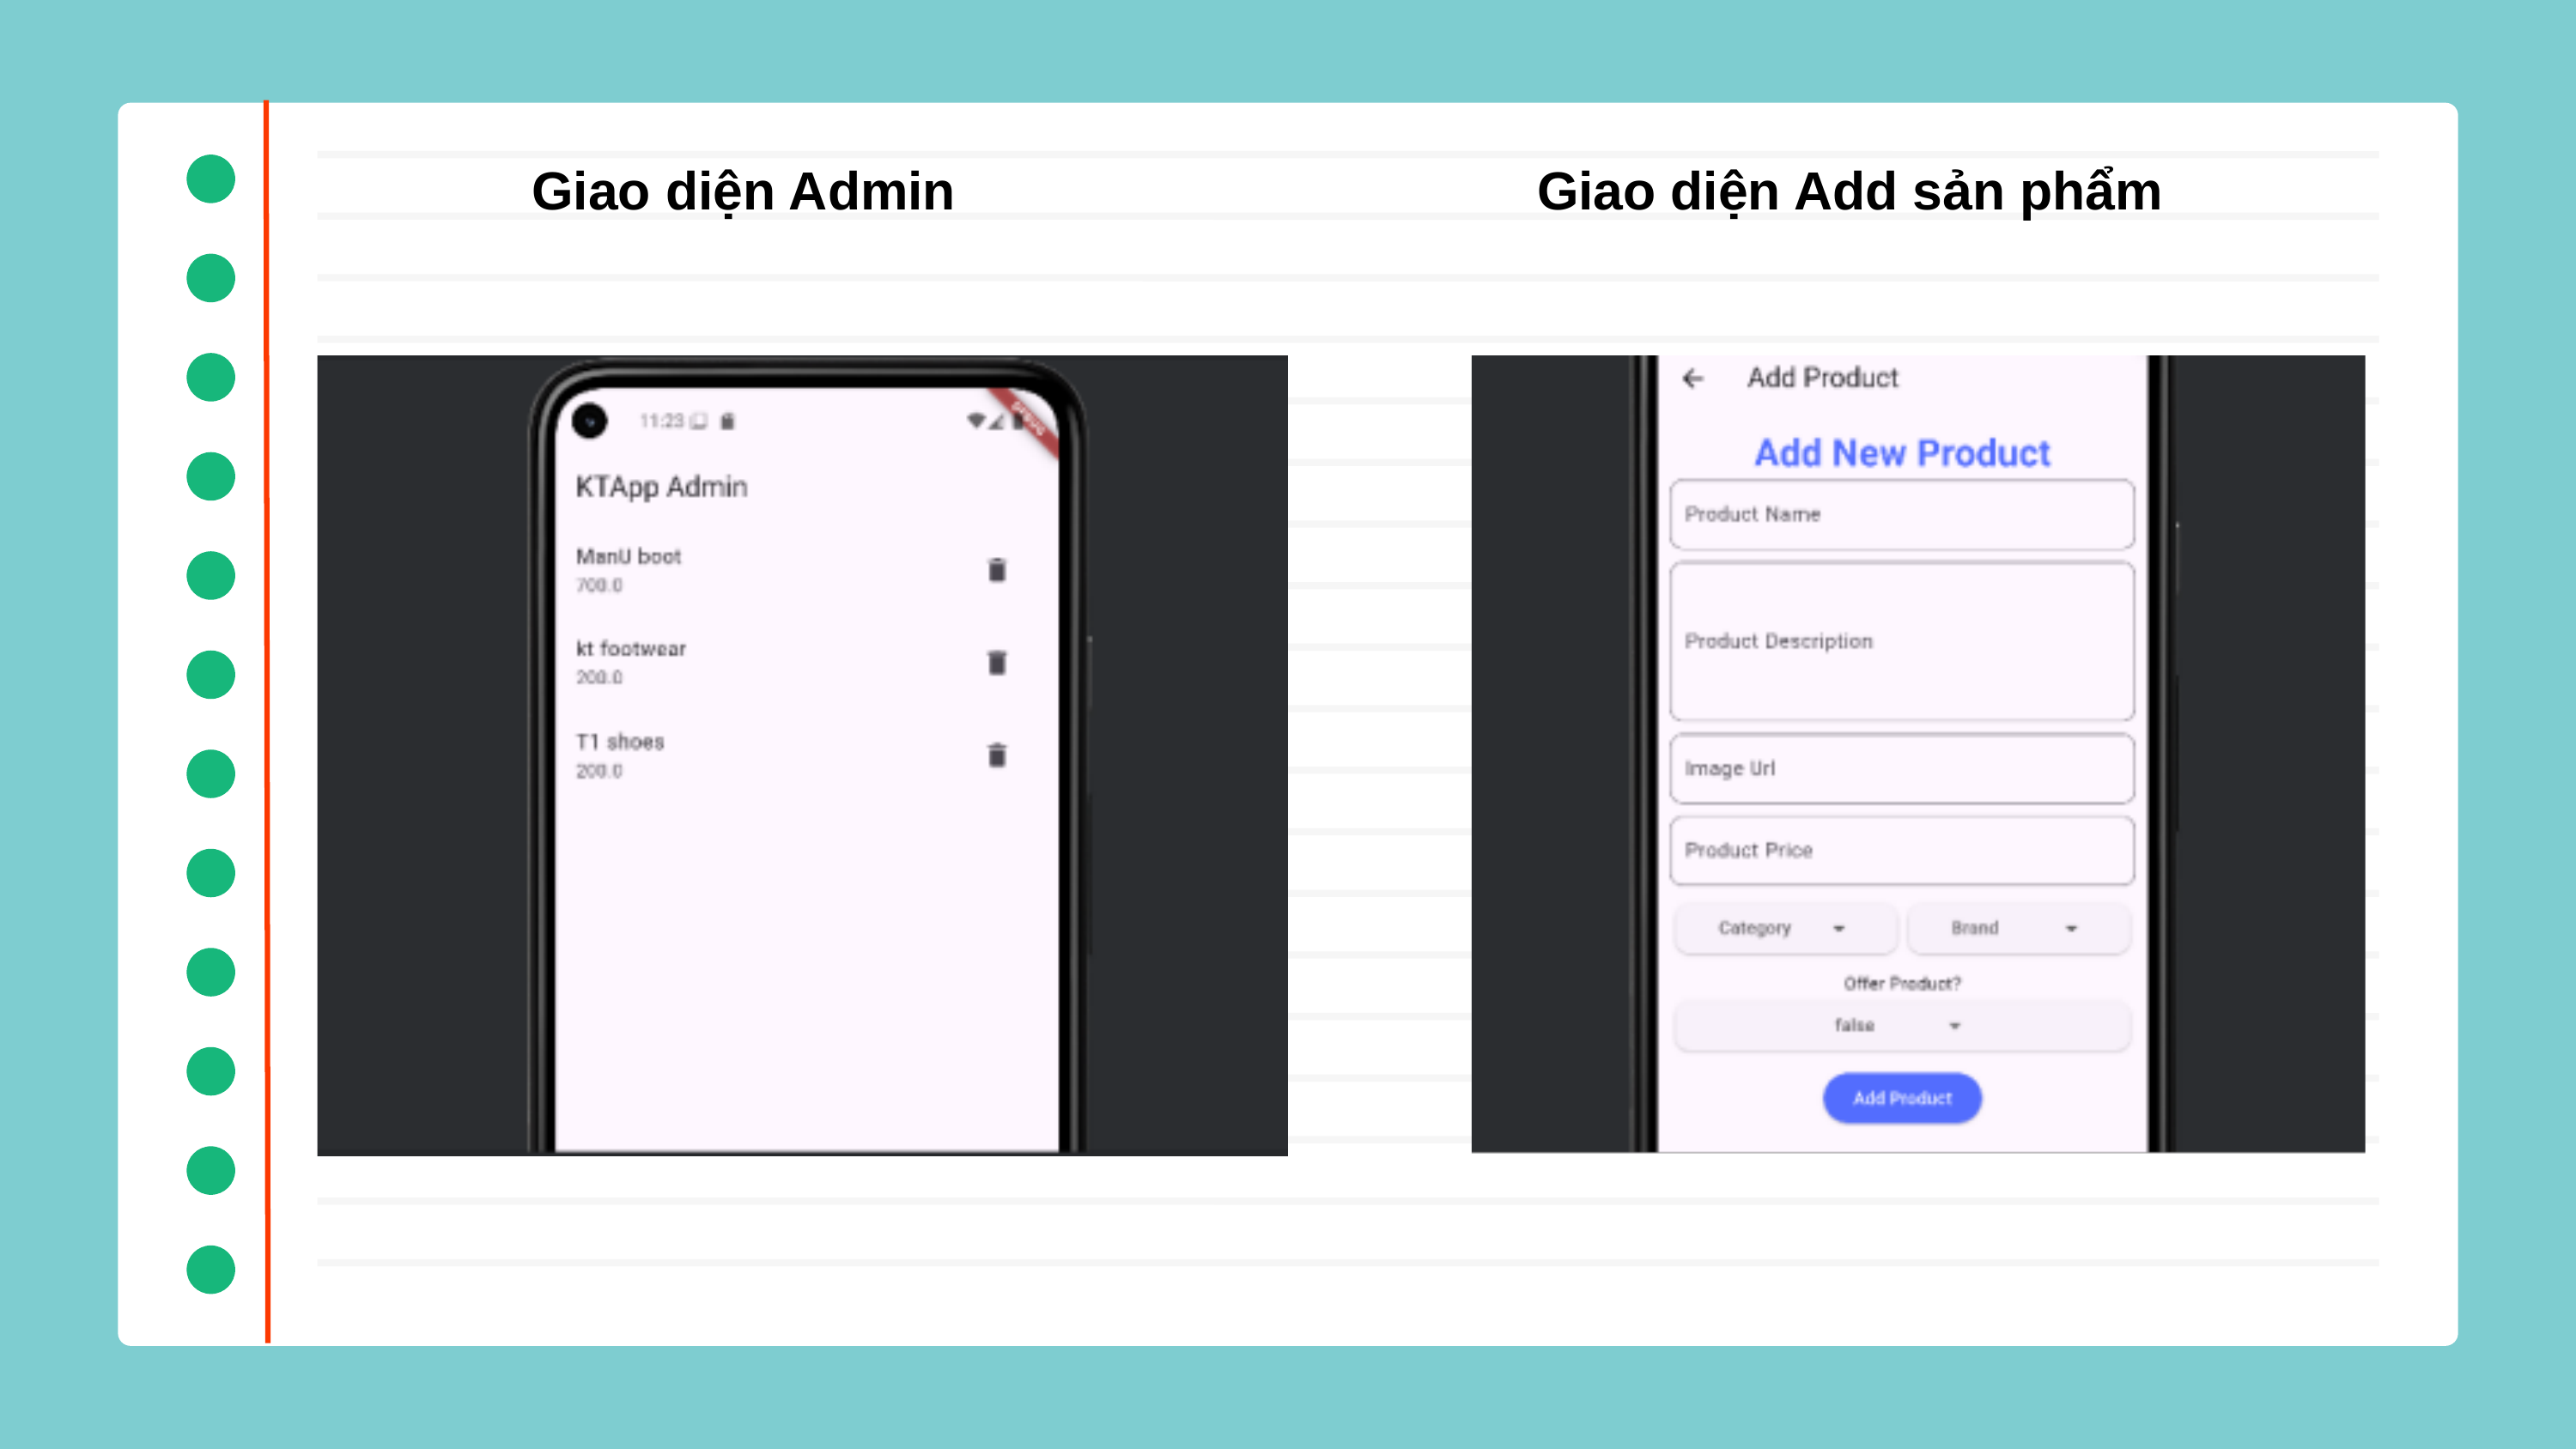

Giao diện Admin
Giao diện Add sản phẩm